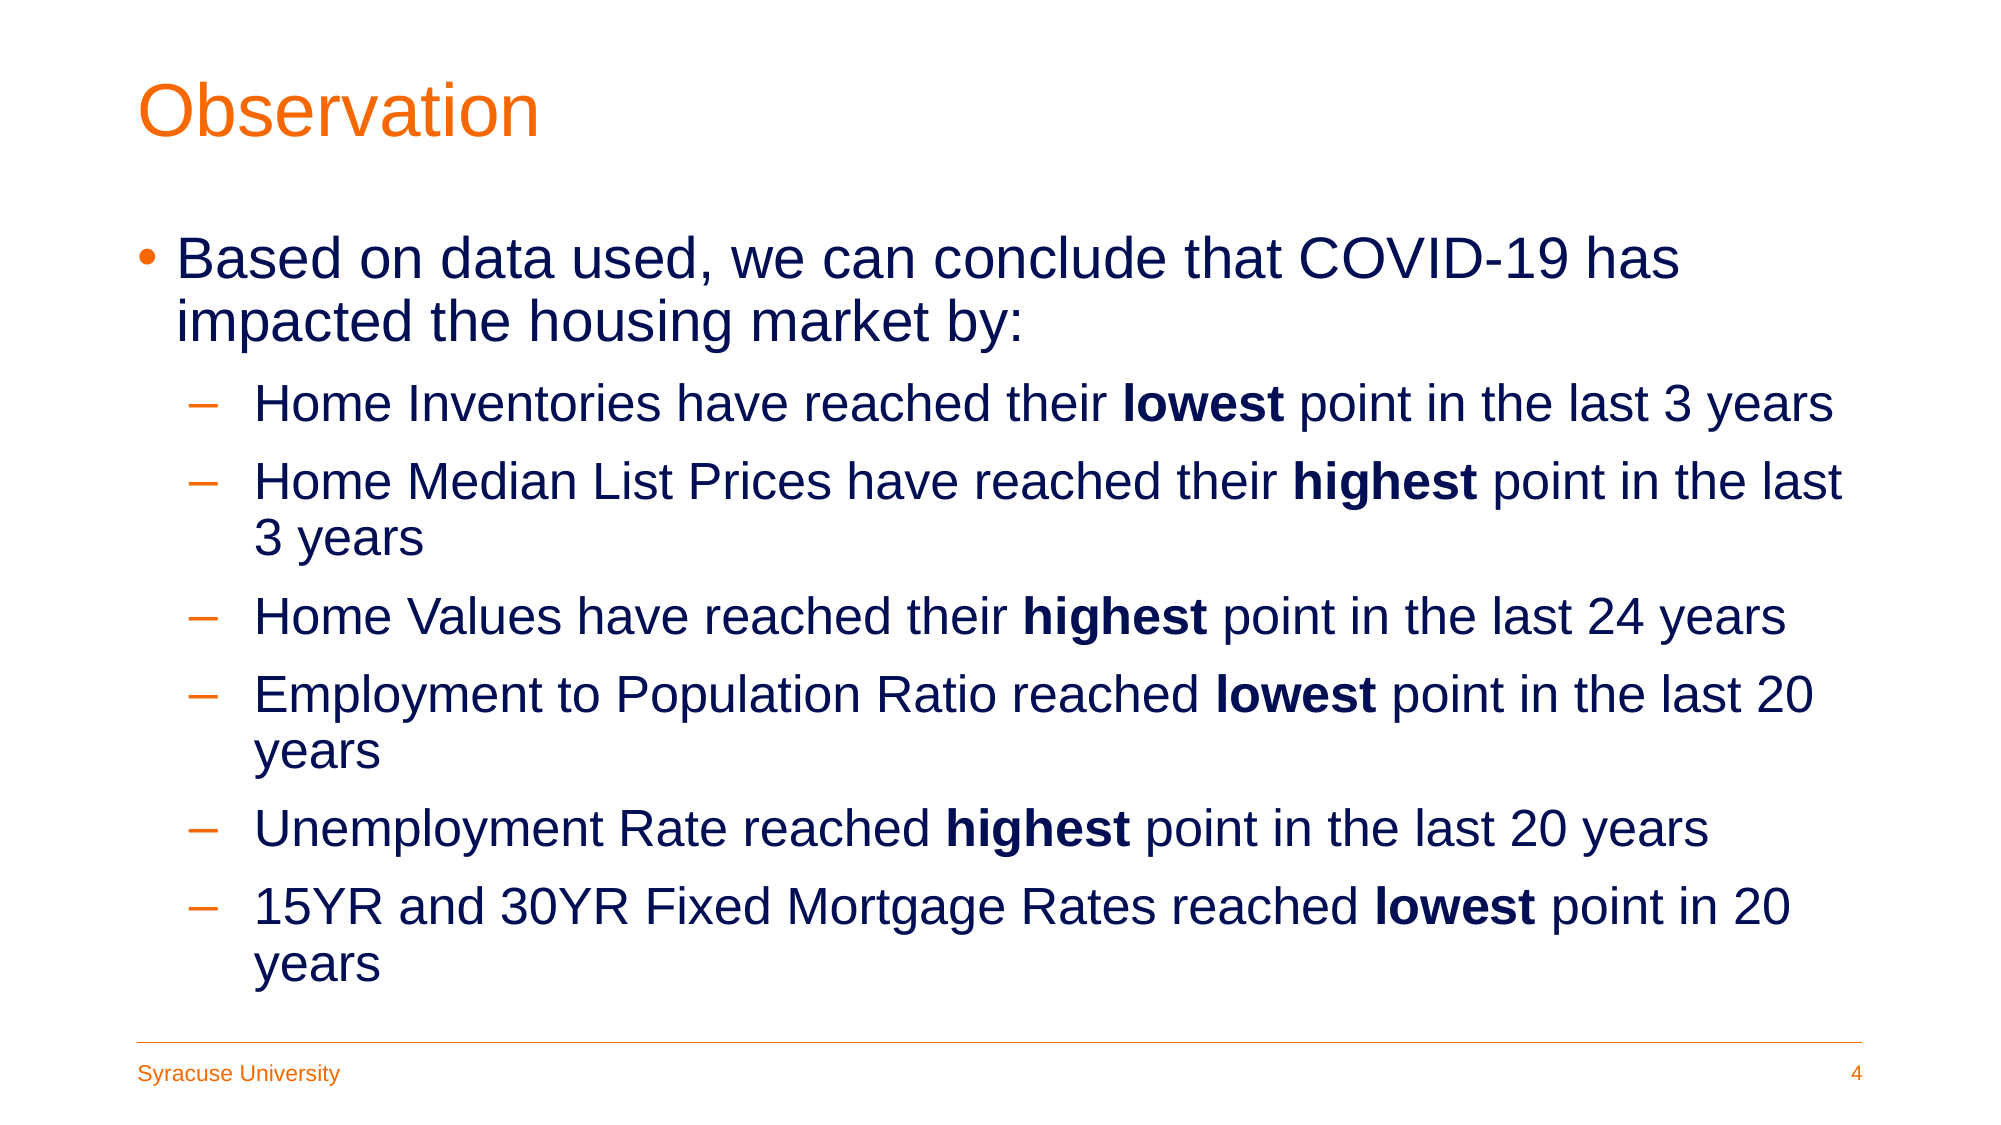

# Observation
Based on data used, we can conclude that COVID-19 has impacted the housing market by:
Home Inventories have reached their lowest point in the last 3 years
Home Median List Prices have reached their highest point in the last 3 years
Home Values have reached their highest point in the last 24 years
Employment to Population Ratio reached lowest point in the last 20 years
Unemployment Rate reached highest point in the last 20 years
15YR and 30YR Fixed Mortgage Rates reached lowest point in 20 years